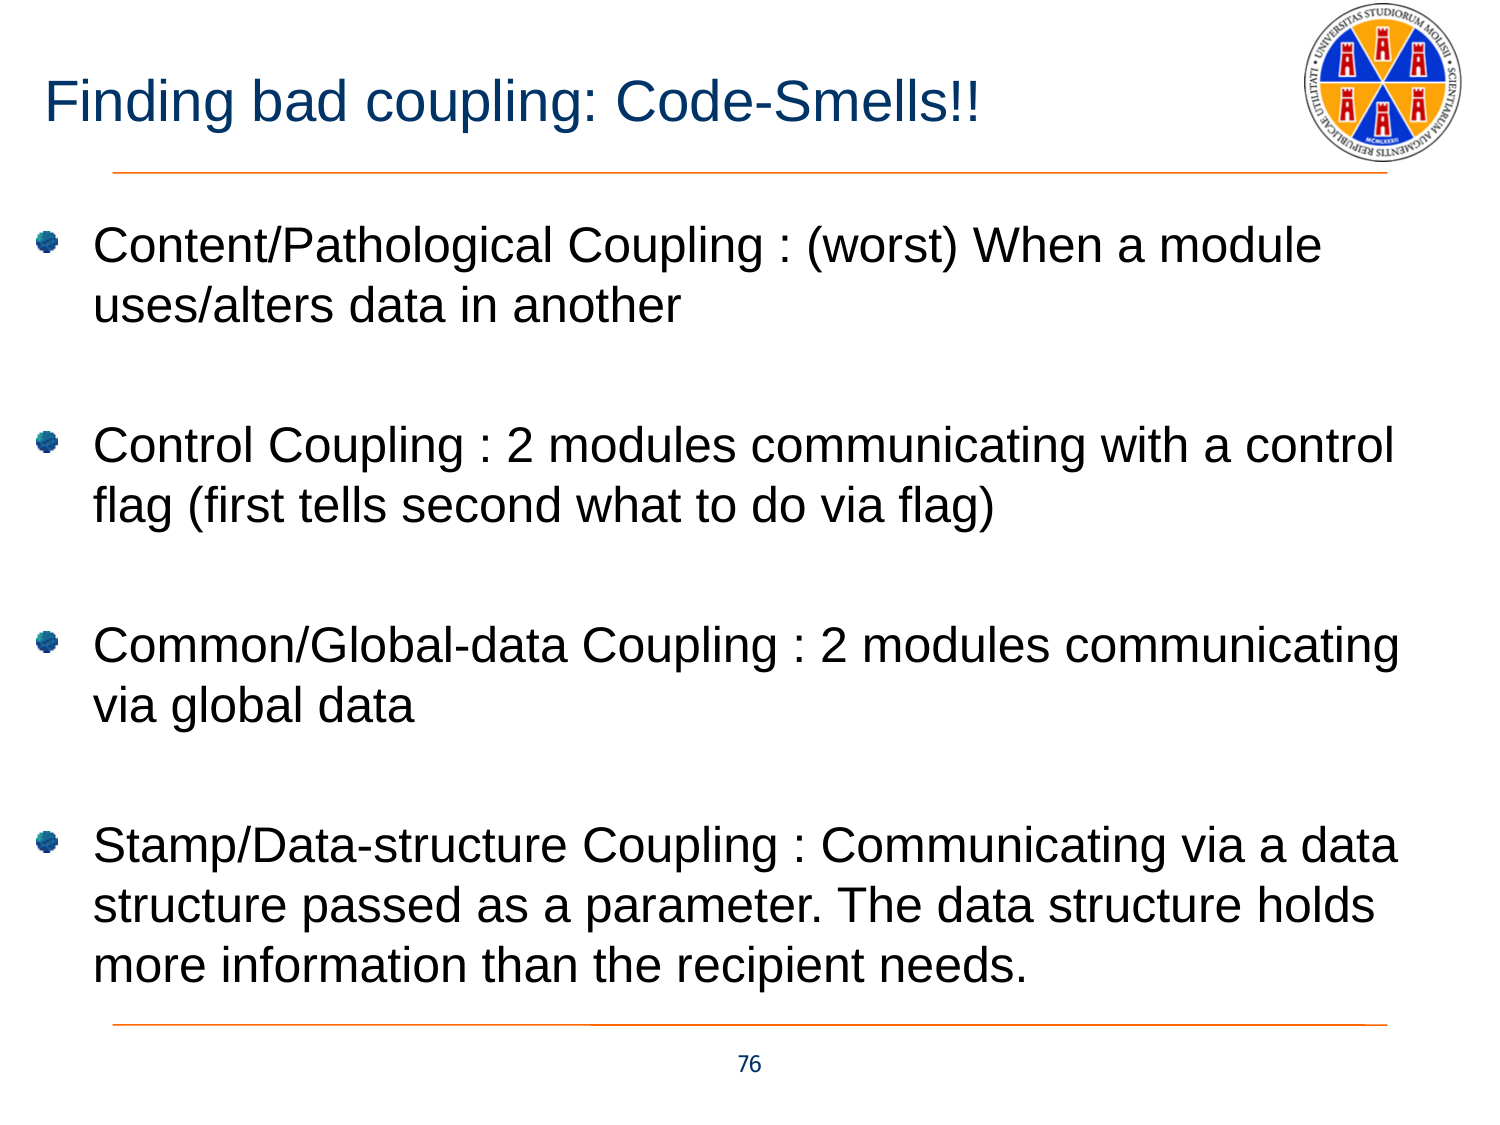

# Finding bad coupling: Code-Smells!!
Content/Pathological Coupling : (worst) When a module uses/alters data in another

Control Coupling : 2 modules communicating with a control flag (first tells second what to do via flag)

Common/Global-data Coupling : 2 modules communicating via global data

Stamp/Data-structure Coupling : Communicating via a data structure passed as a parameter. The data structure holds more information than the recipient needs.
76